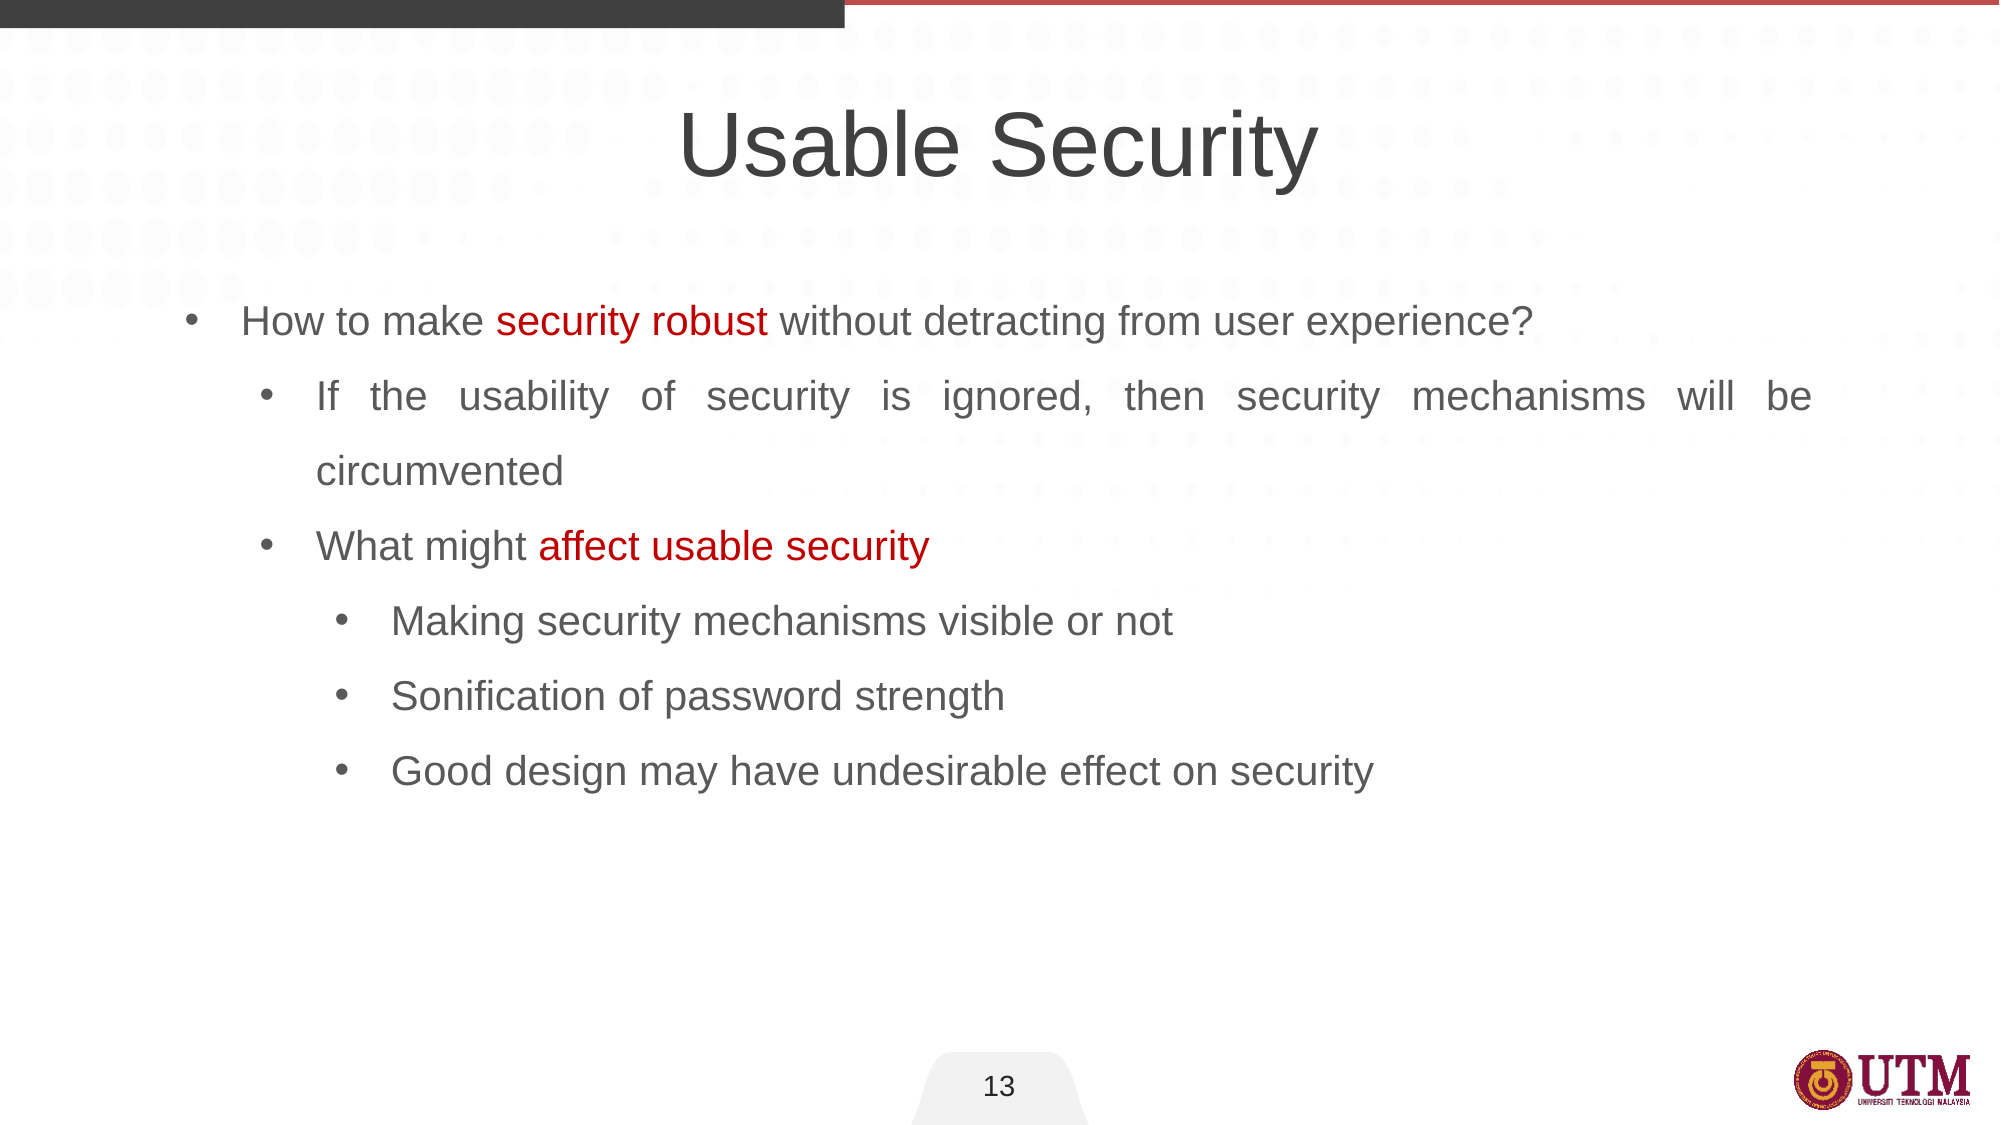

Usable Security
How to make security robust without detracting from user experience?
If the usability of security is ignored, then security mechanisms will be circumvented
What might affect usable security
Making security mechanisms visible or not
Sonification of password strength
Good design may have undesirable effect on security
13